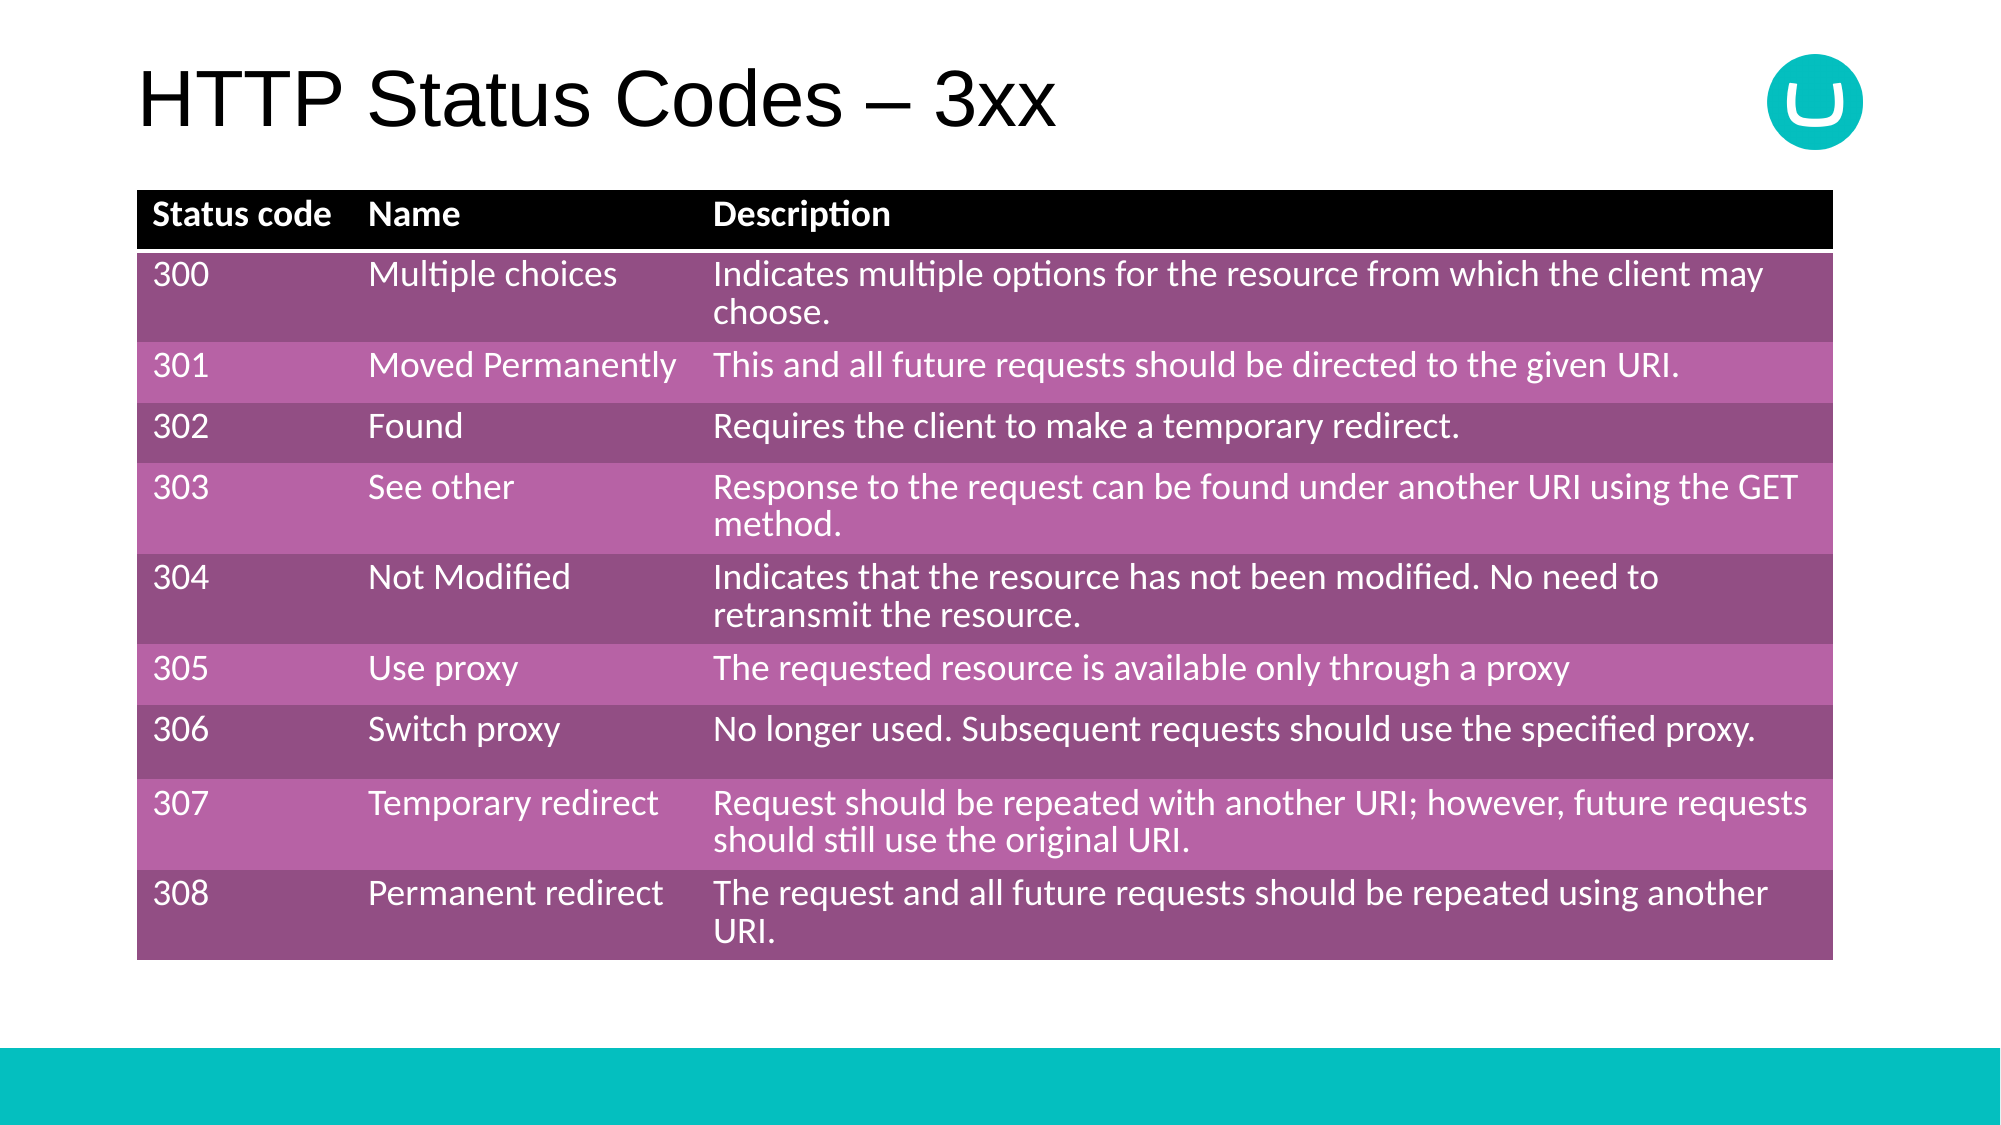

# HTTP Status Codes – 3xx
| Status code | Name | Description |
| --- | --- | --- |
| 300 | Multiple choices | Indicates multiple options for the resource from which the client may choose. |
| 301 | Moved Permanently | This and all future requests should be directed to the given URI. |
| 302 | Found | Requires the client to make a temporary redirect. |
| 303 | See other | Response to the request can be found under another URI using the GET method. |
| 304 | Not Modified | Indicates that the resource has not been modified. No need to retransmit the resource. |
| 305 | Use proxy | The requested resource is available only through a proxy |
| 306 | Switch proxy | No longer used. Subsequent requests should use the specified proxy. |
| 307 | Temporary redirect | Request should be repeated with another URI; however, future requests should still use the original URI. |
| 308 | Permanent redirect | The request and all future requests should be repeated using another URI. |